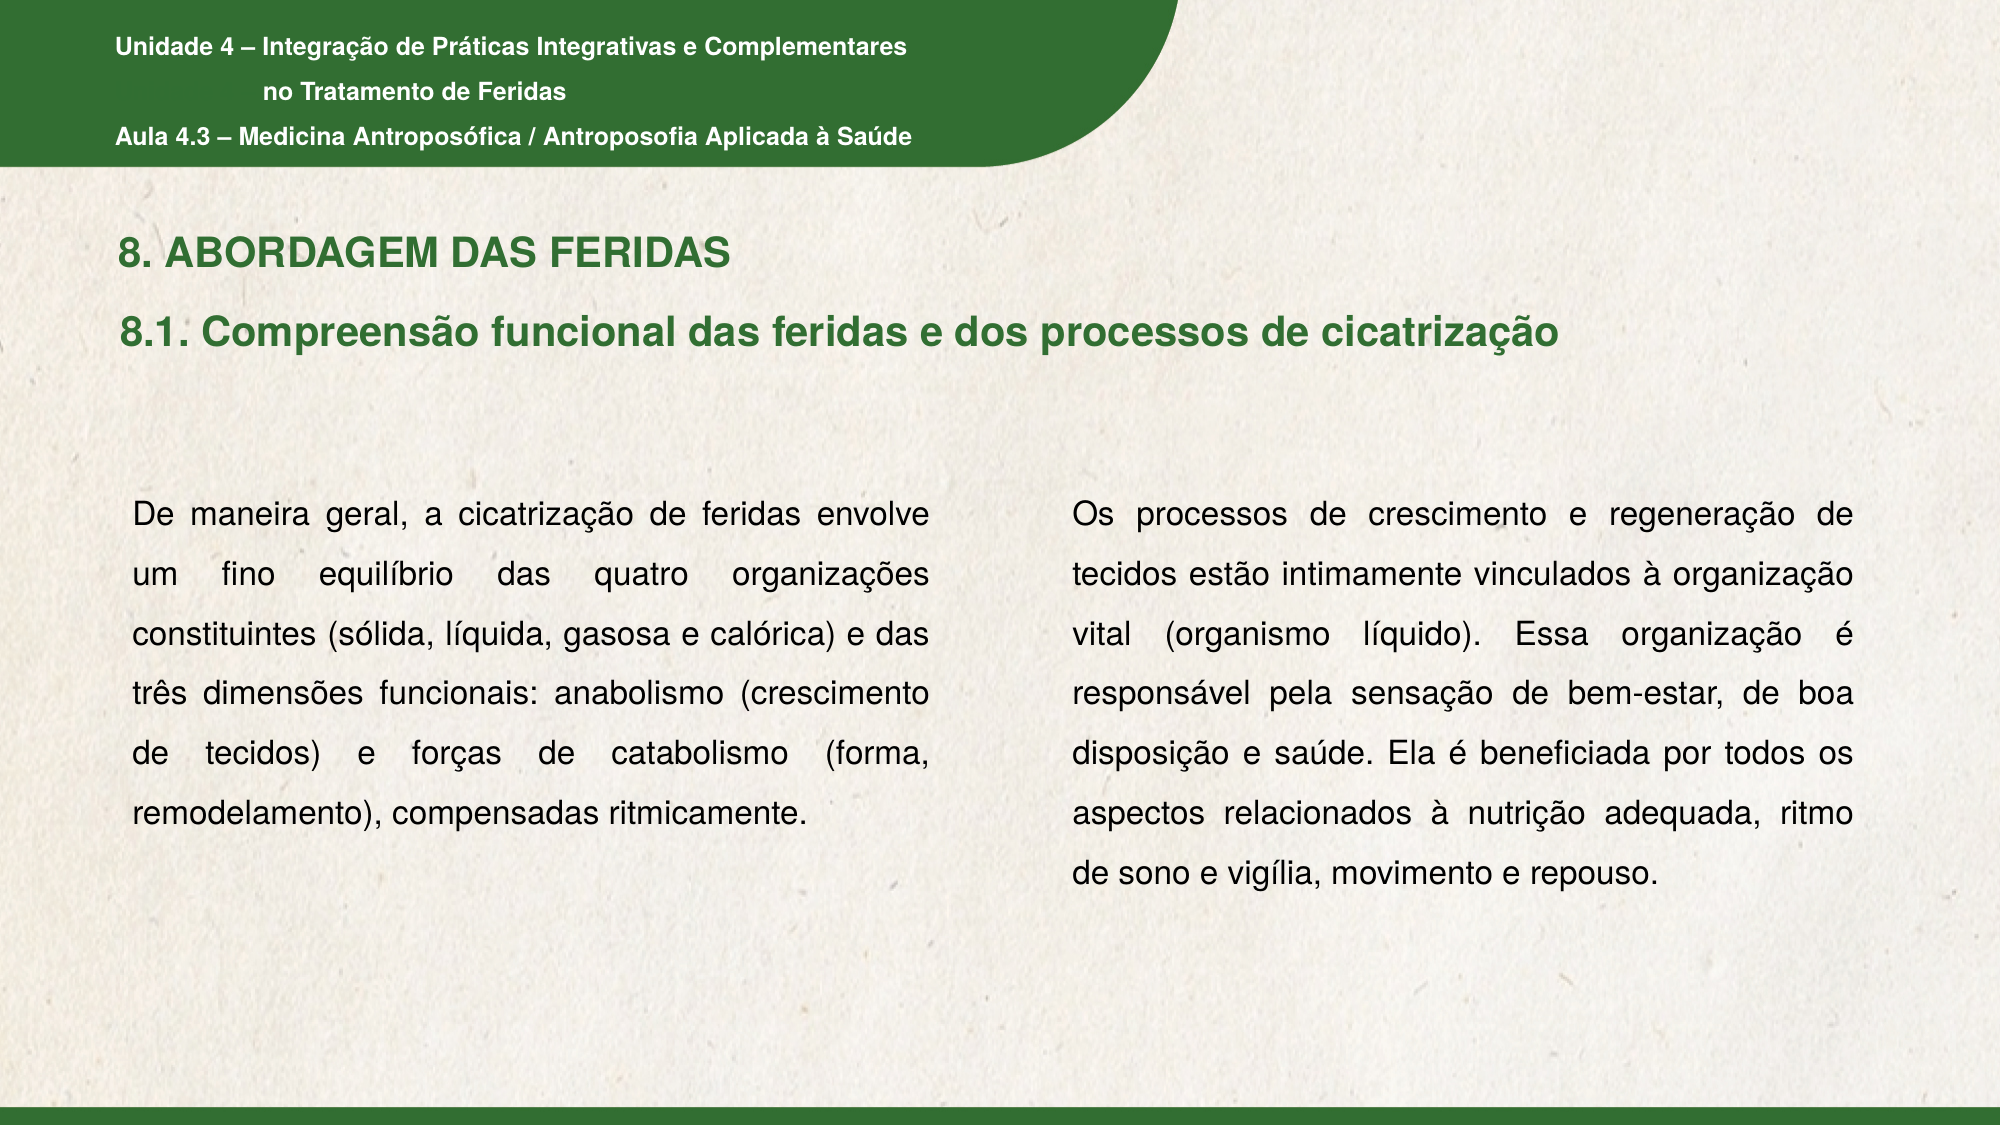

8. ABORDAGEM DAS FERIDAS
8.1. Compreensão funcional das feridas e dos processos de cicatrização
De maneira geral, a cicatrização de feridas envolve um fino equilíbrio das quatro organizações constituintes (sólida, líquida, gasosa e calórica) e das três dimensões funcionais: anabolismo (crescimento de tecidos) e forças de catabolismo (forma, remodelamento), compensadas ritmicamente.
Os processos de crescimento e regeneração de tecidos estão intimamente vinculados à organização vital (organismo líquido). Essa organização é responsável pela sensação de bem-estar, de boa disposição e saúde. Ela é beneficiada por todos os aspectos relacionados à nutrição adequada, ritmo de sono e vigília, movimento e repouso.